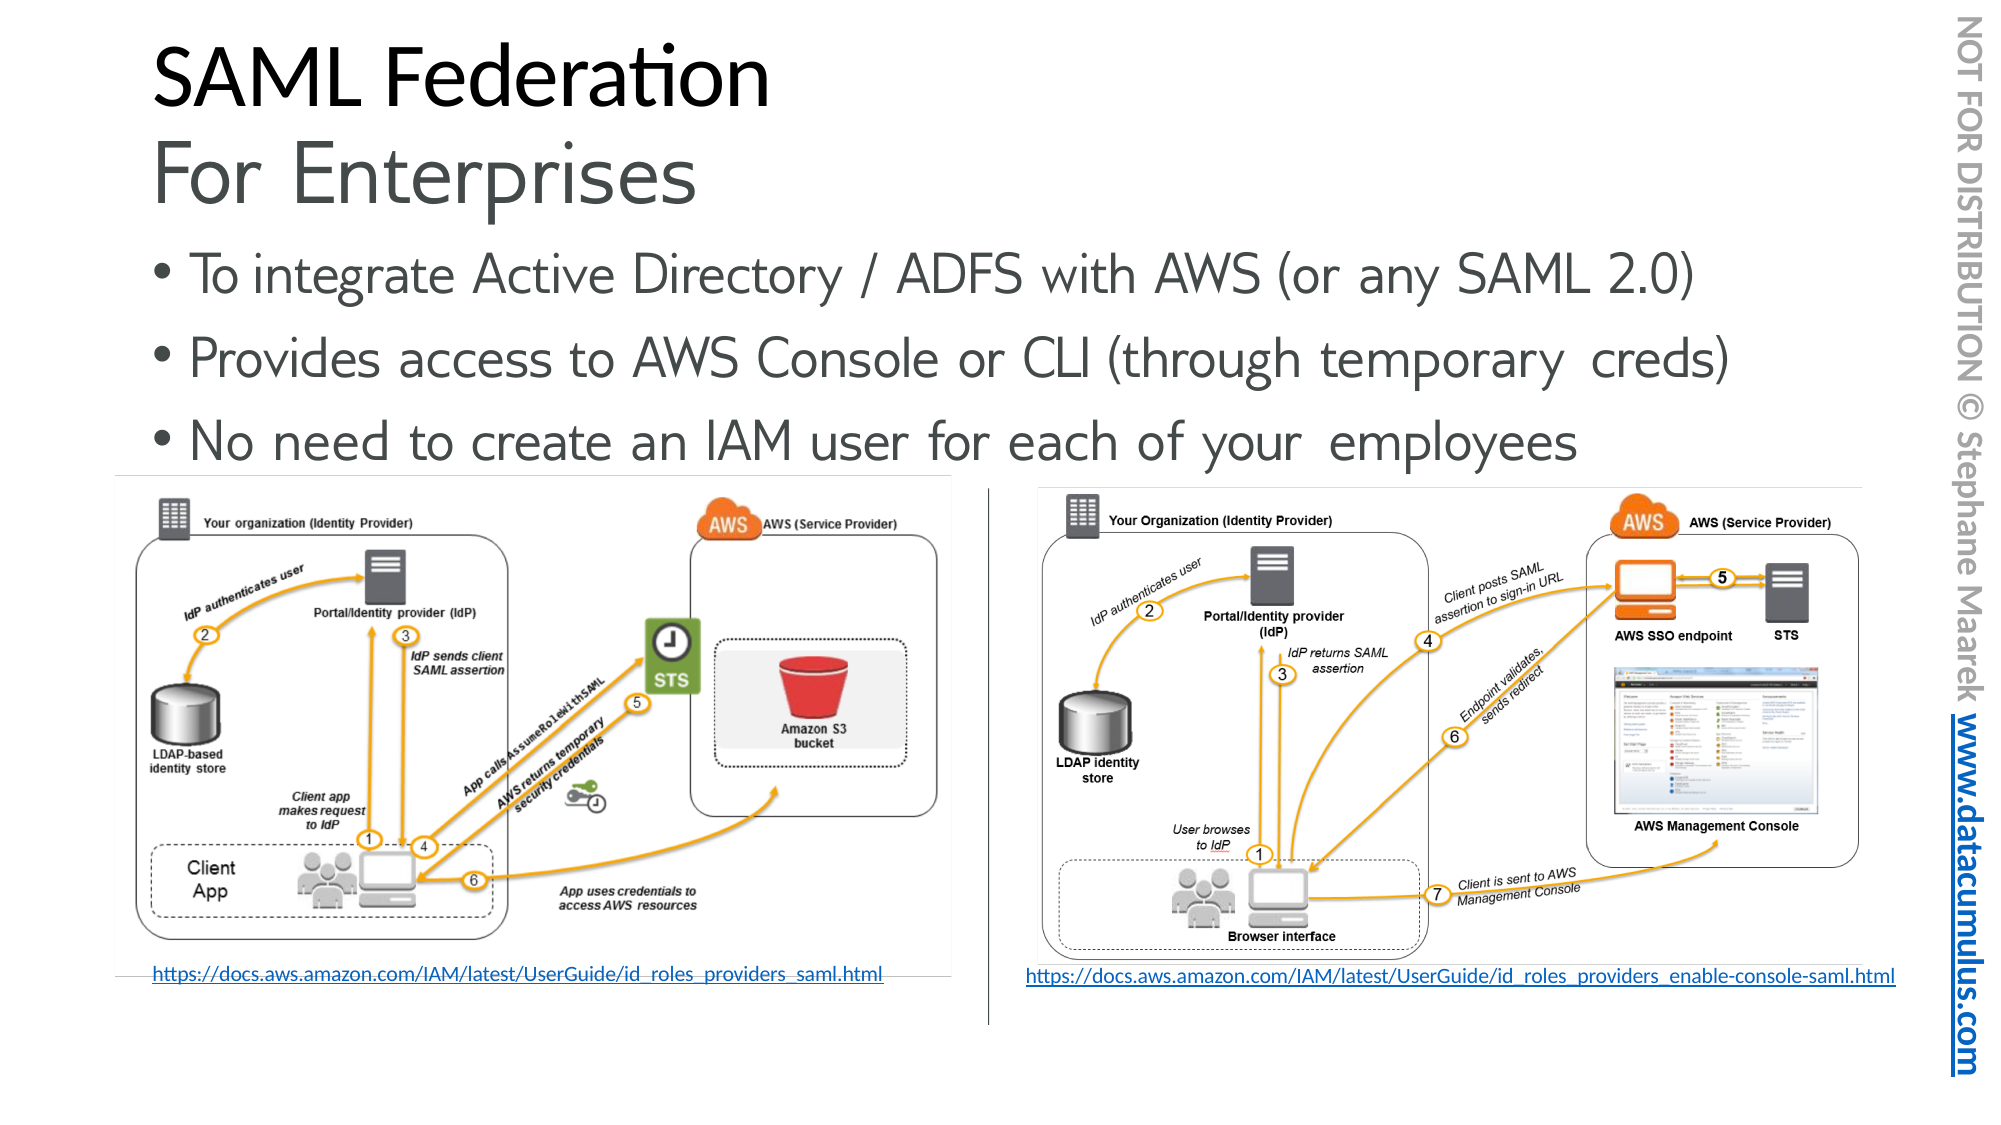

# SAML Federation
NOT FOR DISTRIBUTION © Stephane Maarek www.datacumulus.com
For Enterprises
To integrate Active Directory / ADFS with AWS (or any SAML 2.0)
Provides access to AWS Console or CLI (through temporary creds)
No need to create an IAM user for each of your employees

https://docs.aws.amazon.com/IAM/latest/UserGuide/id_roles_providers_saml.html
https://docs.aws.amazon.com/IAM/latest/UserGuide/id_roles_providers_enable-console-saml.html
© Stephane Maarek